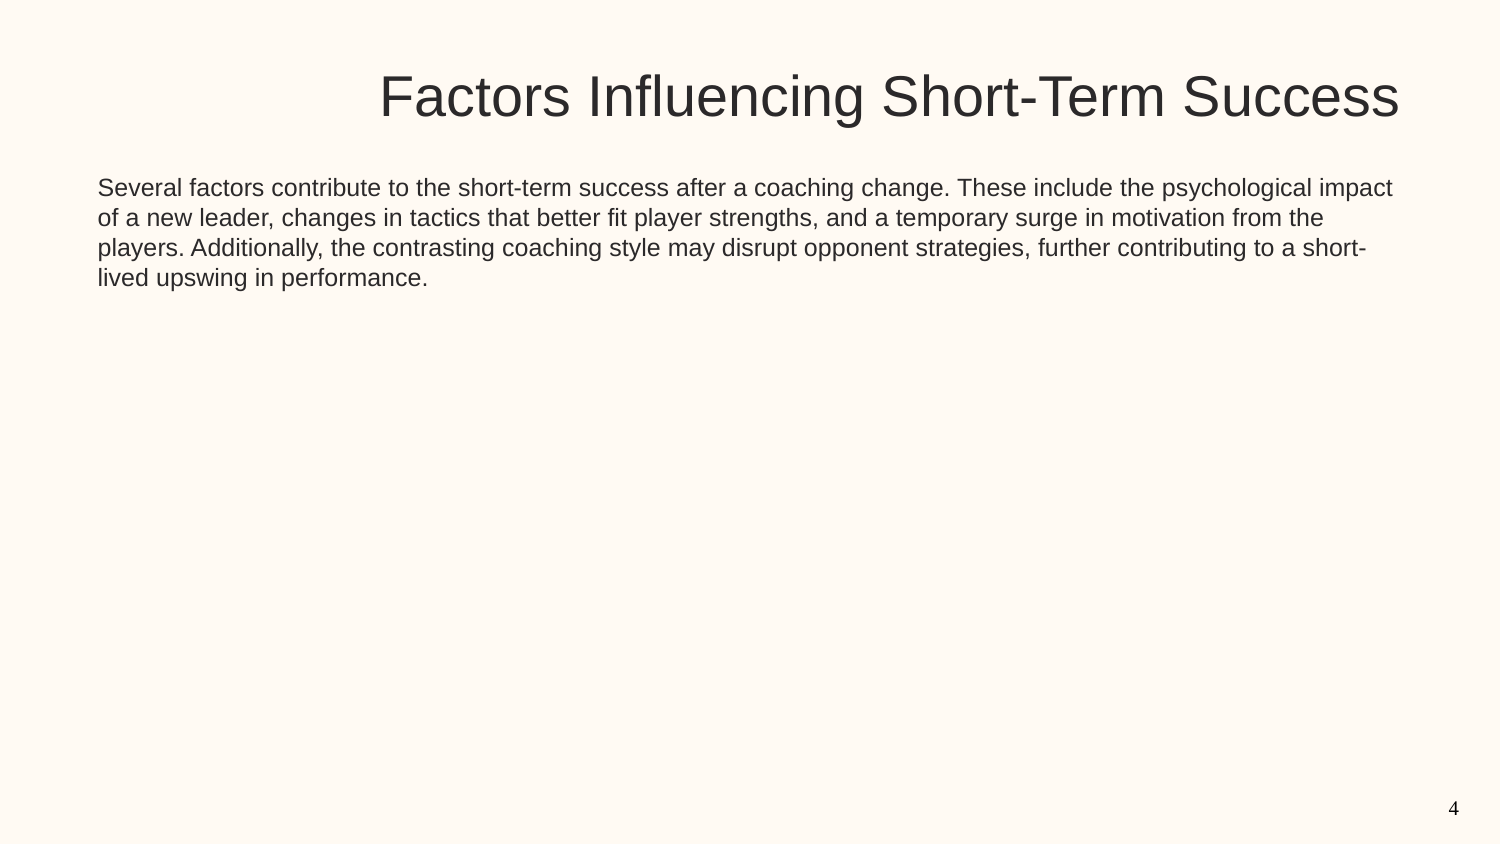

# Factors Influencing Short-Term Success
Several factors contribute to the short-term success after a coaching change. These include the psychological impact of a new leader, changes in tactics that better fit player strengths, and a temporary surge in motivation from the players. Additionally, the contrasting coaching style may disrupt opponent strategies, further contributing to a short-lived upswing in performance.